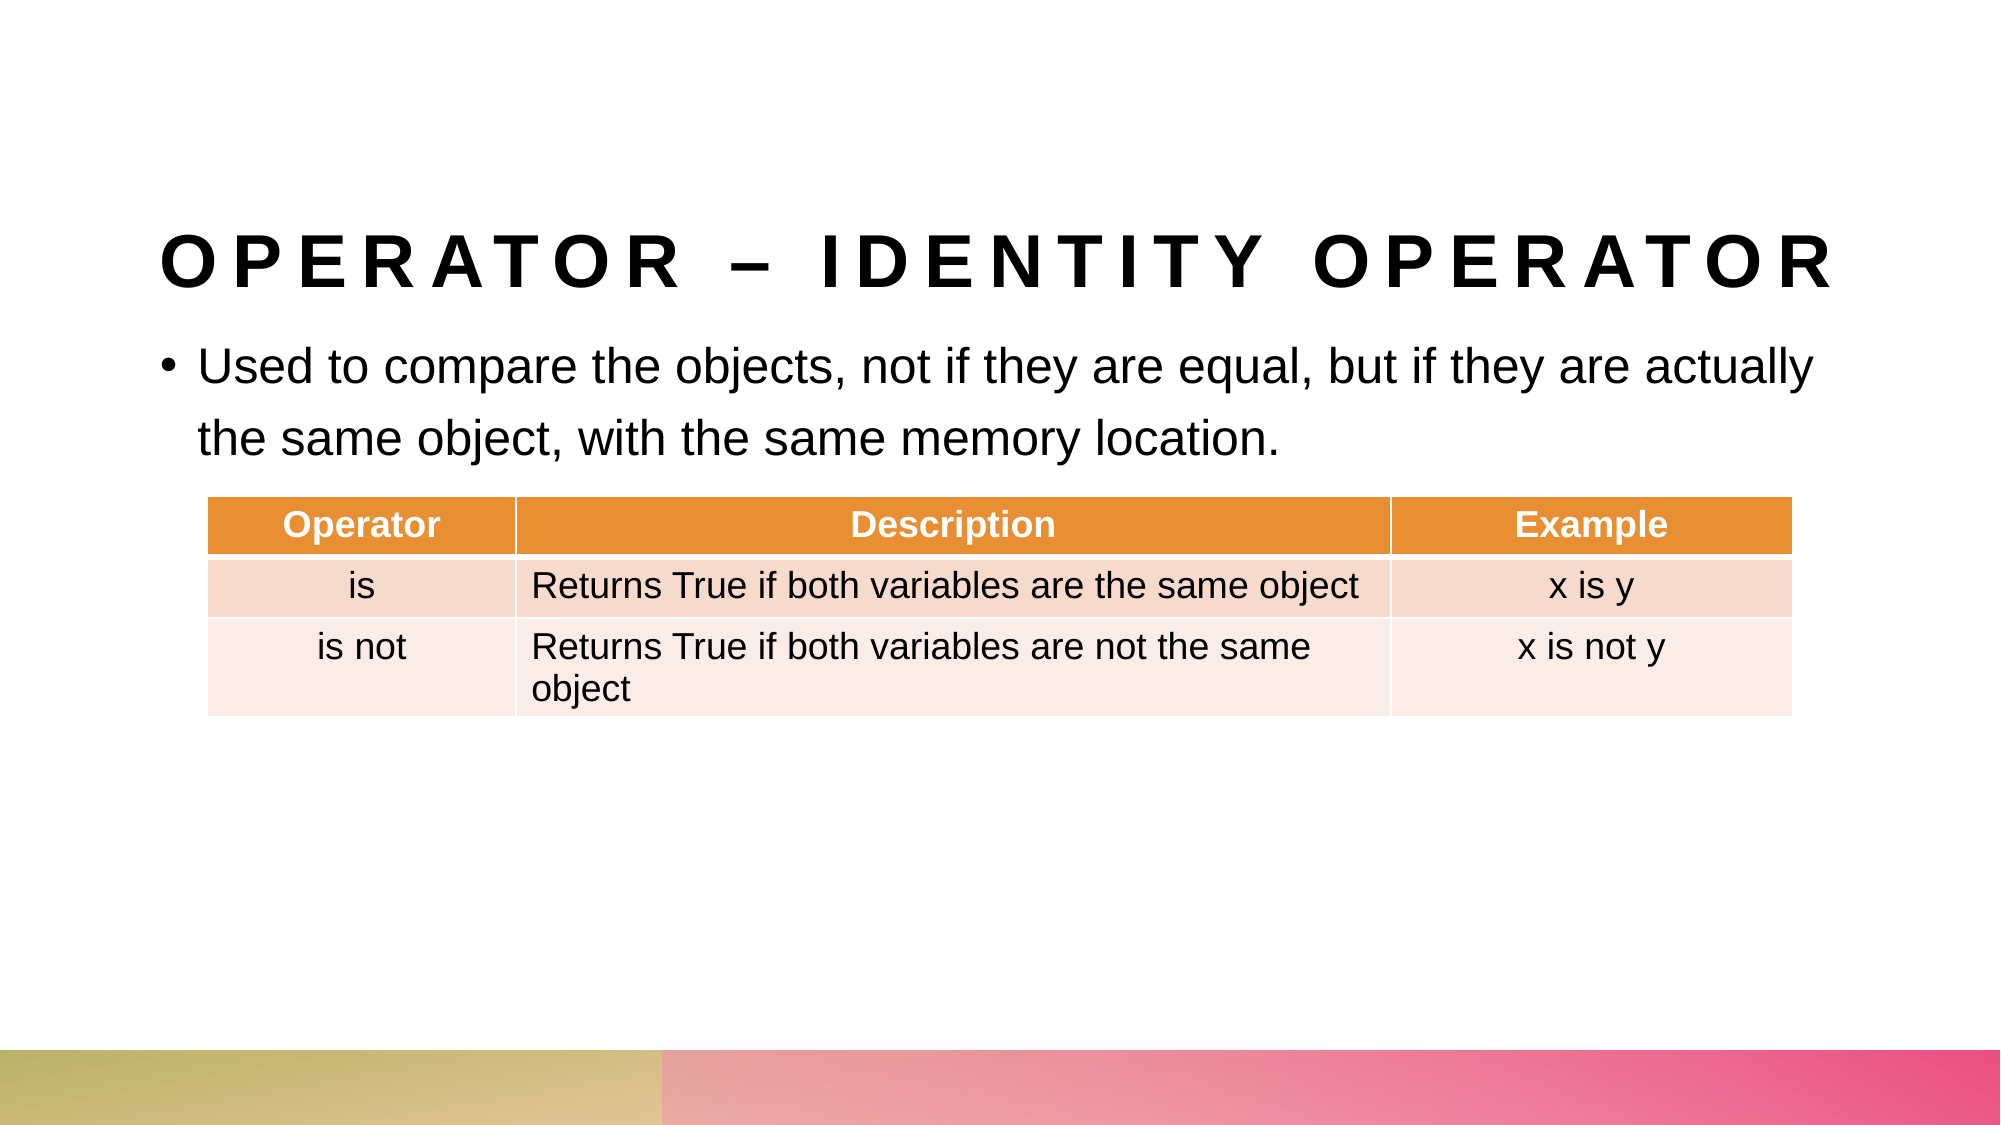

# OPERATOR – IDENTITY OPERATOR
Used to compare the objects, not if they are equal, but if they are actually the same object, with the same memory location.

| Operator | Description | Example |
| --- | --- | --- |
| is | Returns True if both variables are the same object | x is y |
| is not | Returns True if both variables are not the same object | x is not y |